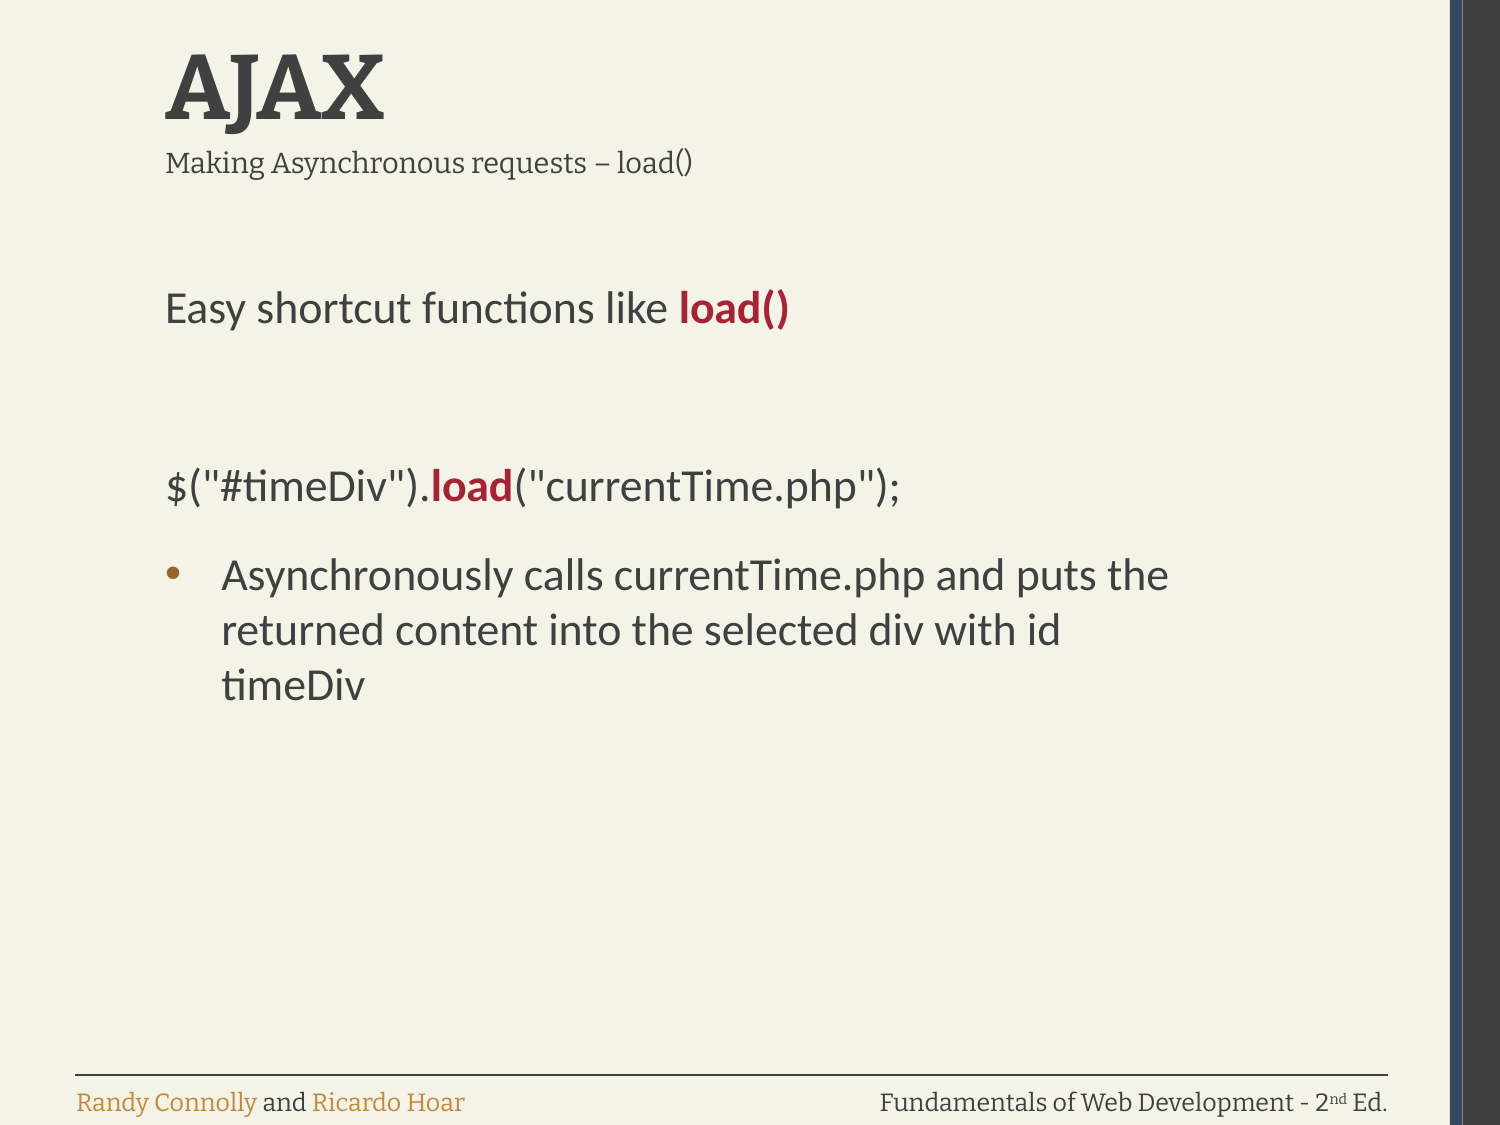

# AJAX
Making Asynchronous requests – load()
Easy shortcut functions like load()

$("#timeDiv").load("currentTime.php");
Asynchronously calls currentTime.php and puts the returned content into the selected div with id timeDiv